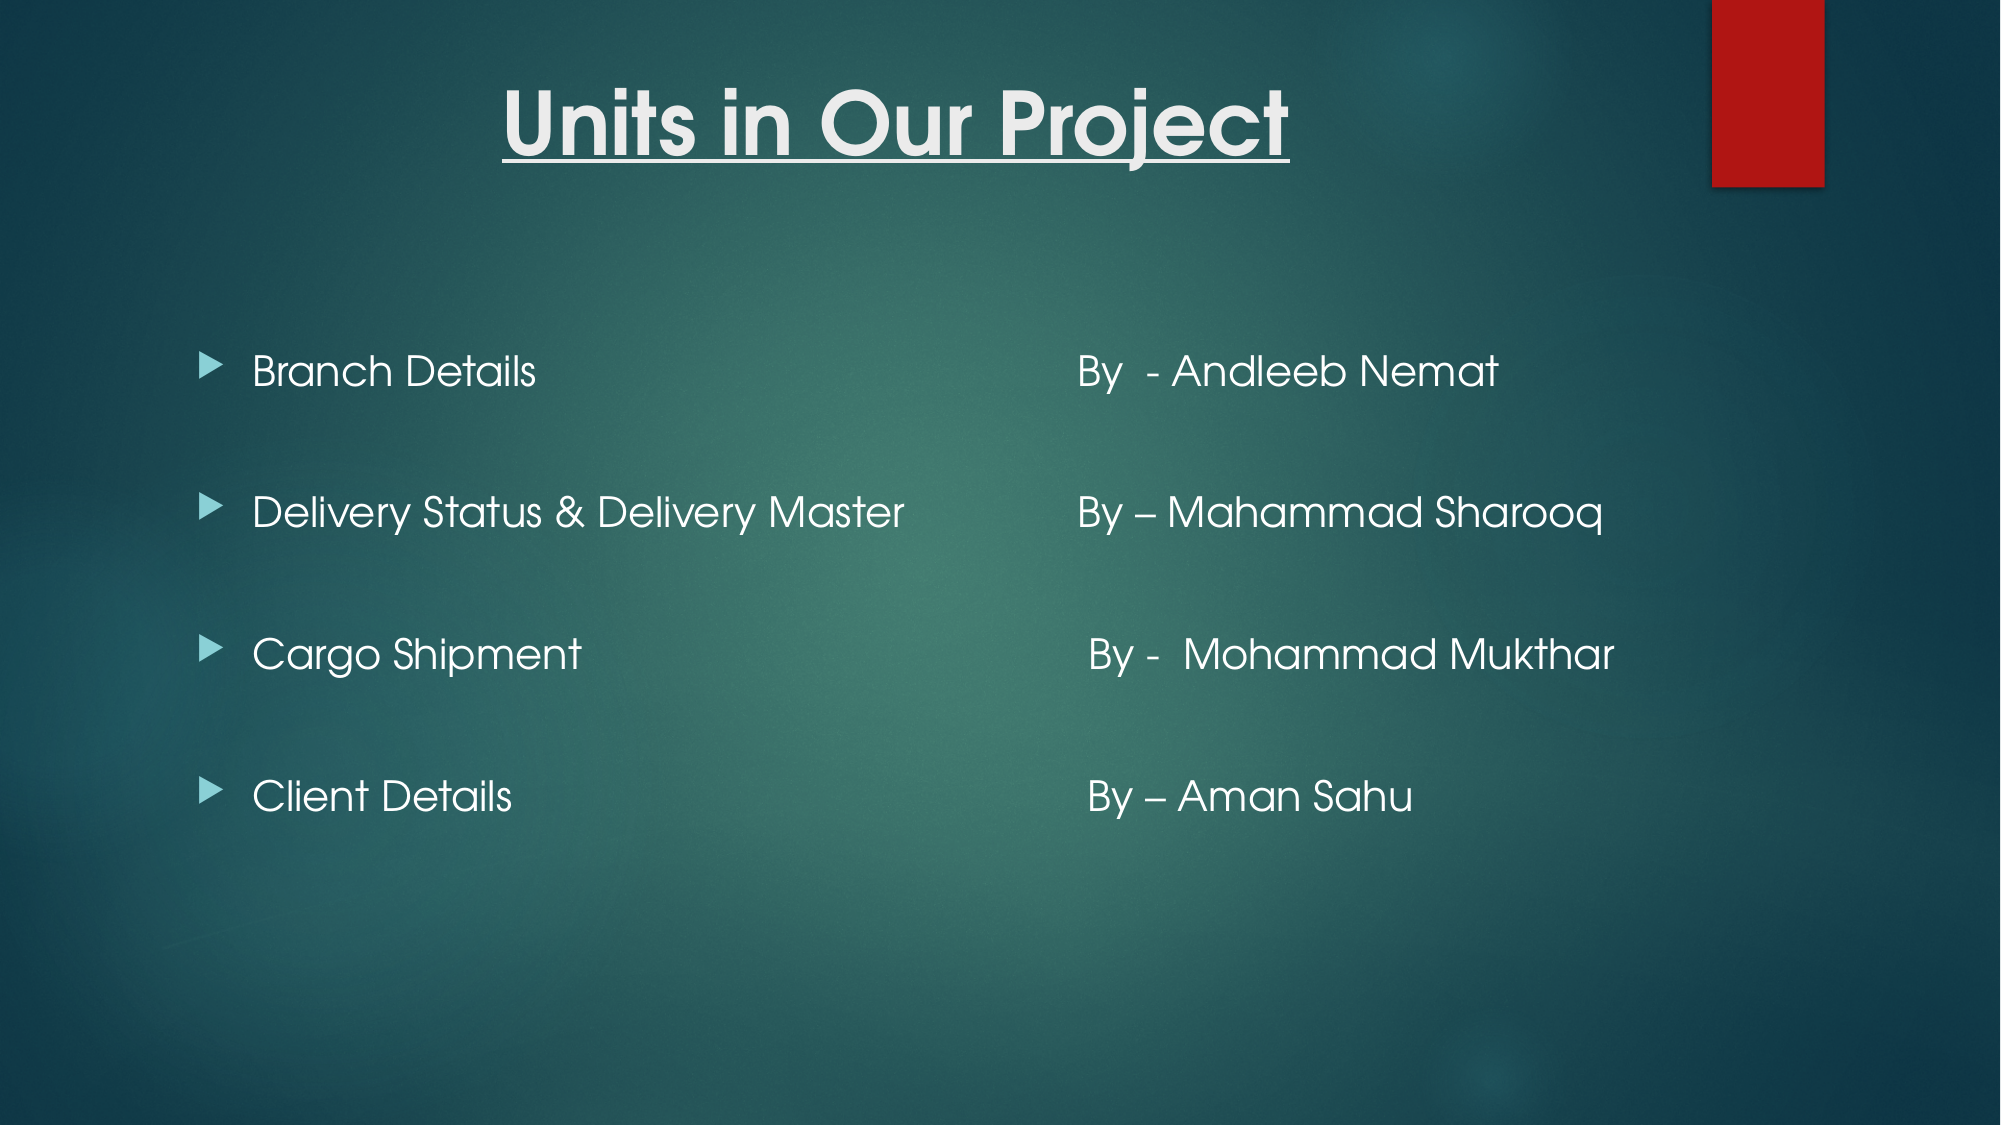

# Units in Our Project
Branch Details                                               By  - Andleeb Nemat

Delivery Status & Delivery Master               By – Mahammad Sharooq

Cargo Shipment                                            By -  Mohammad Mukthar

Client Details                                                  By – Aman Sahu